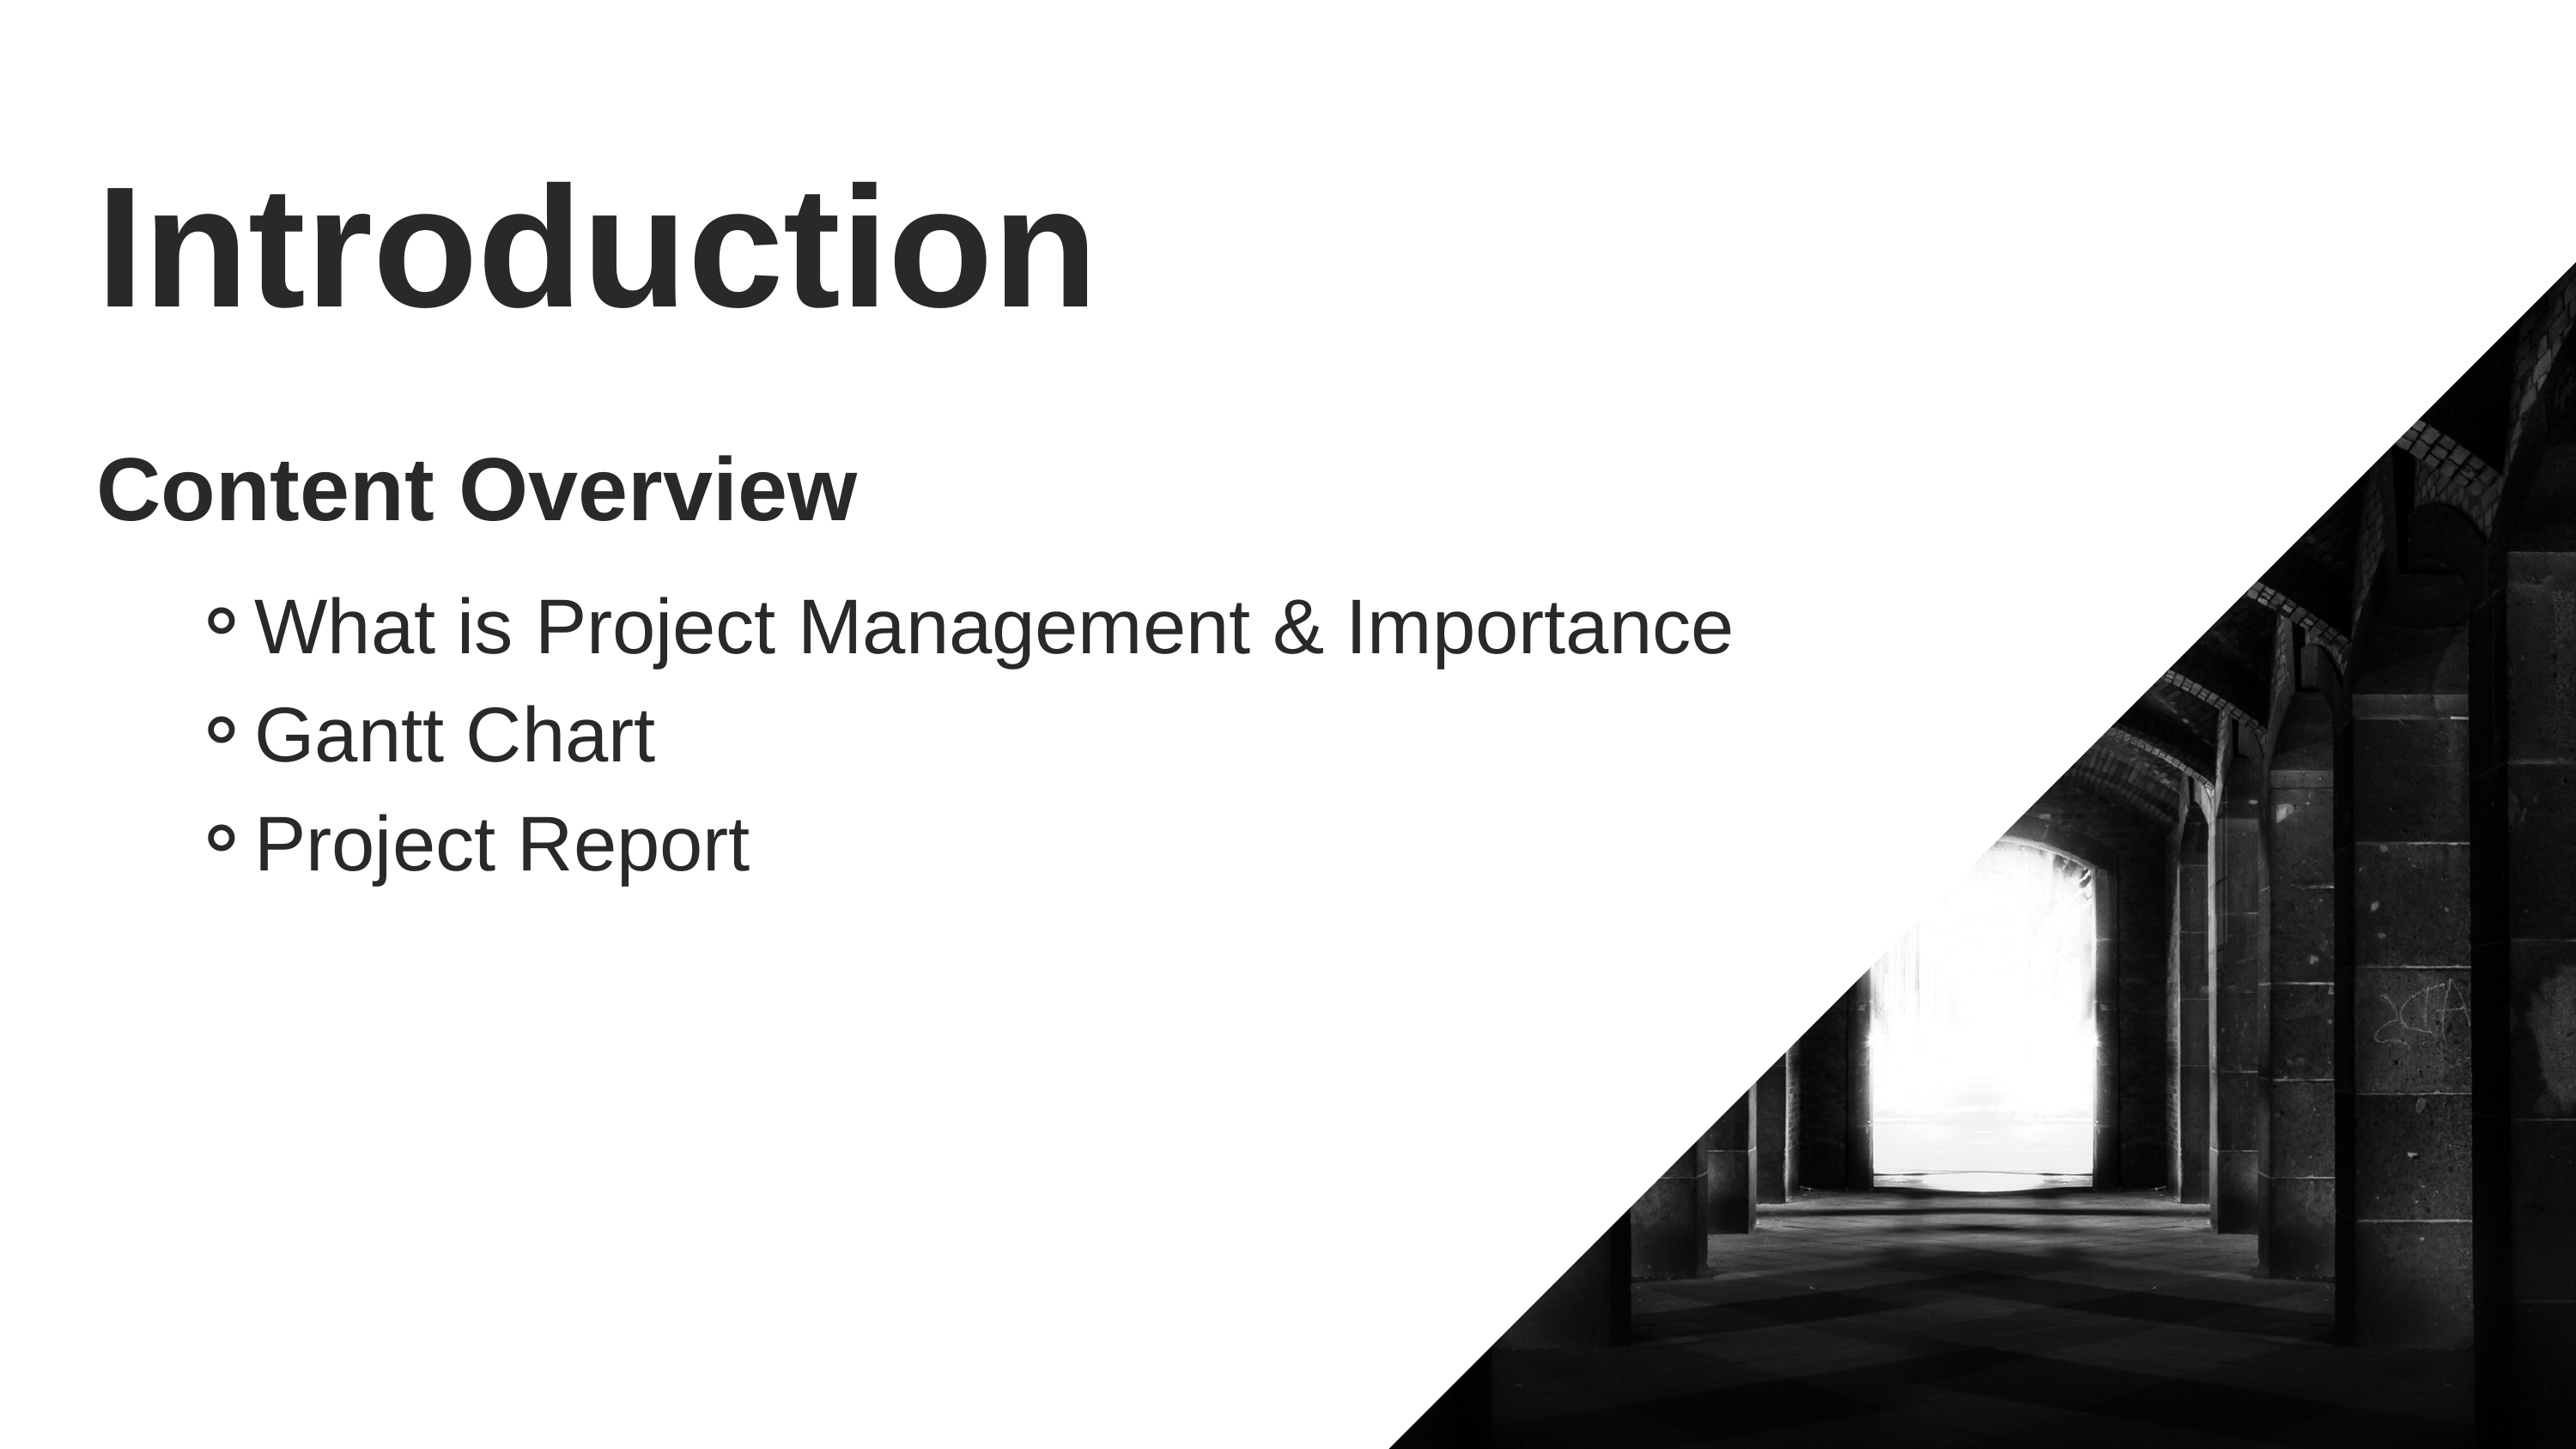

Introduction

Content Overview
What is Project Management & Importance
Gantt Chart
Project Report